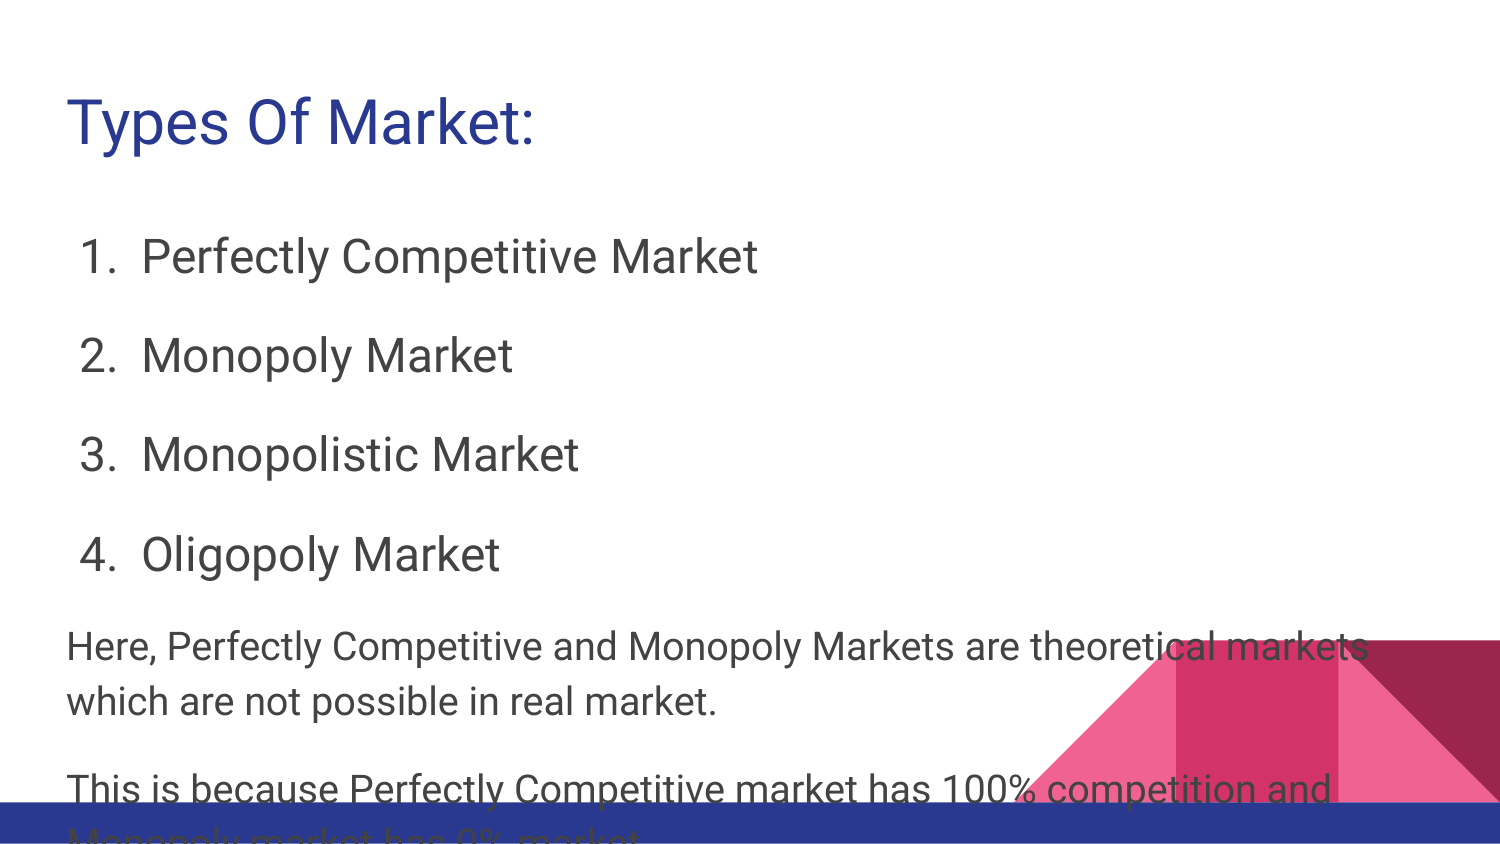

# Types Of Market:
Perfectly Competitive Market
Monopoly Market
Monopolistic Market
Oligopoly Market
Here, Perfectly Competitive and Monopoly Markets are theoretical markets which are not possible in real market.
This is because Perfectly Competitive market has 100% competition and Monopoly market has 0% market.